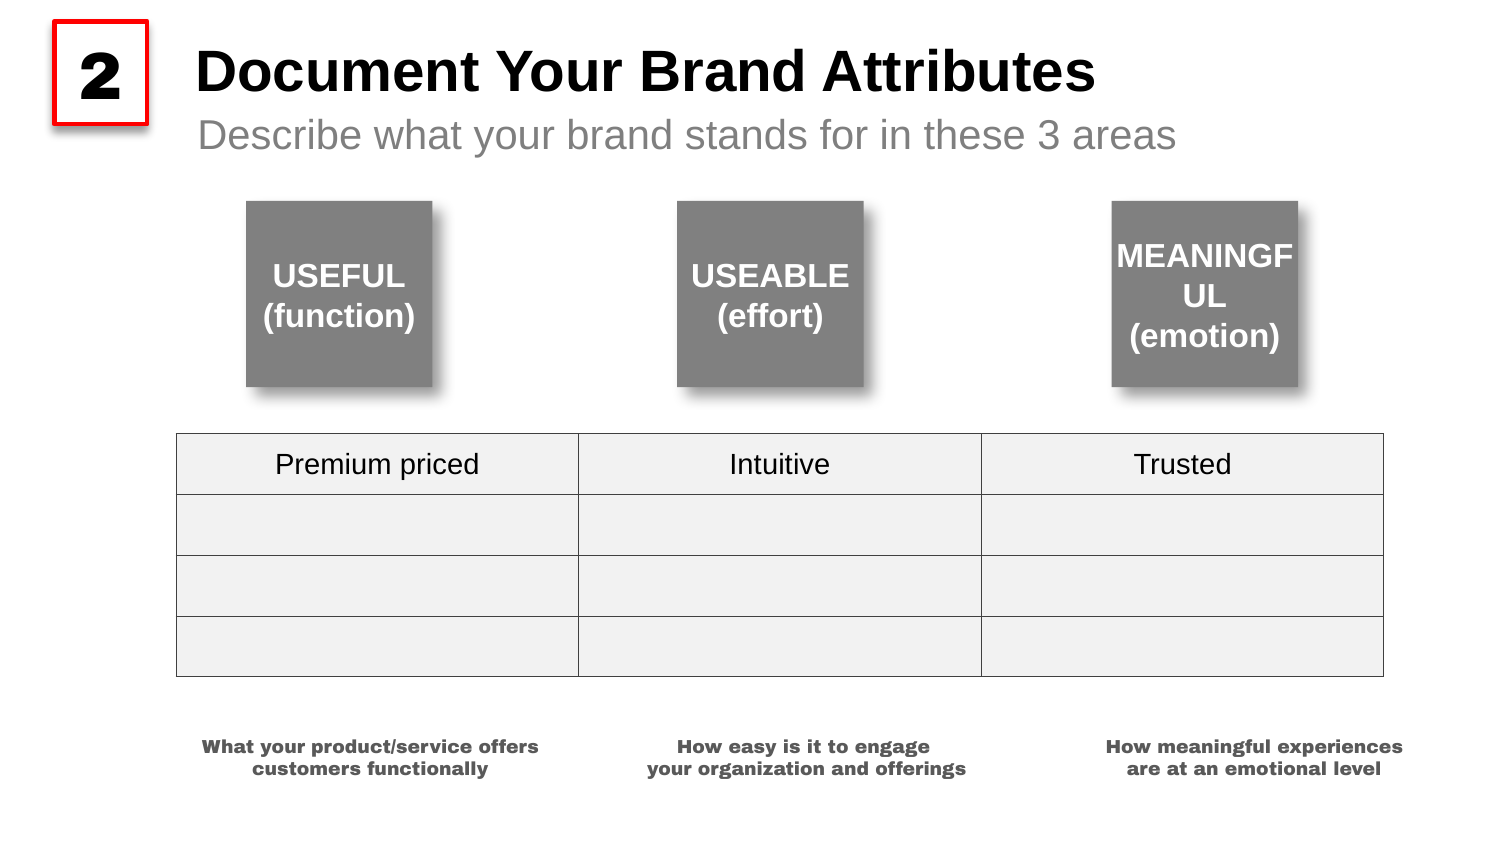

2
# Document Your Brand Attributes
Describe what your brand stands for in these 3 areas
USEFUL
(function)
USEABLE
(effort)
MEANINGFUL
(emotion)
| Premium priced | Intuitive | Trusted |
| --- | --- | --- |
|  |  |  |
|  |  |  |
|  |  |  |
What your product/service offers
customers functionally
How easy is it to engage
your organization and offerings
How meaningful experiences
are at an emotional level